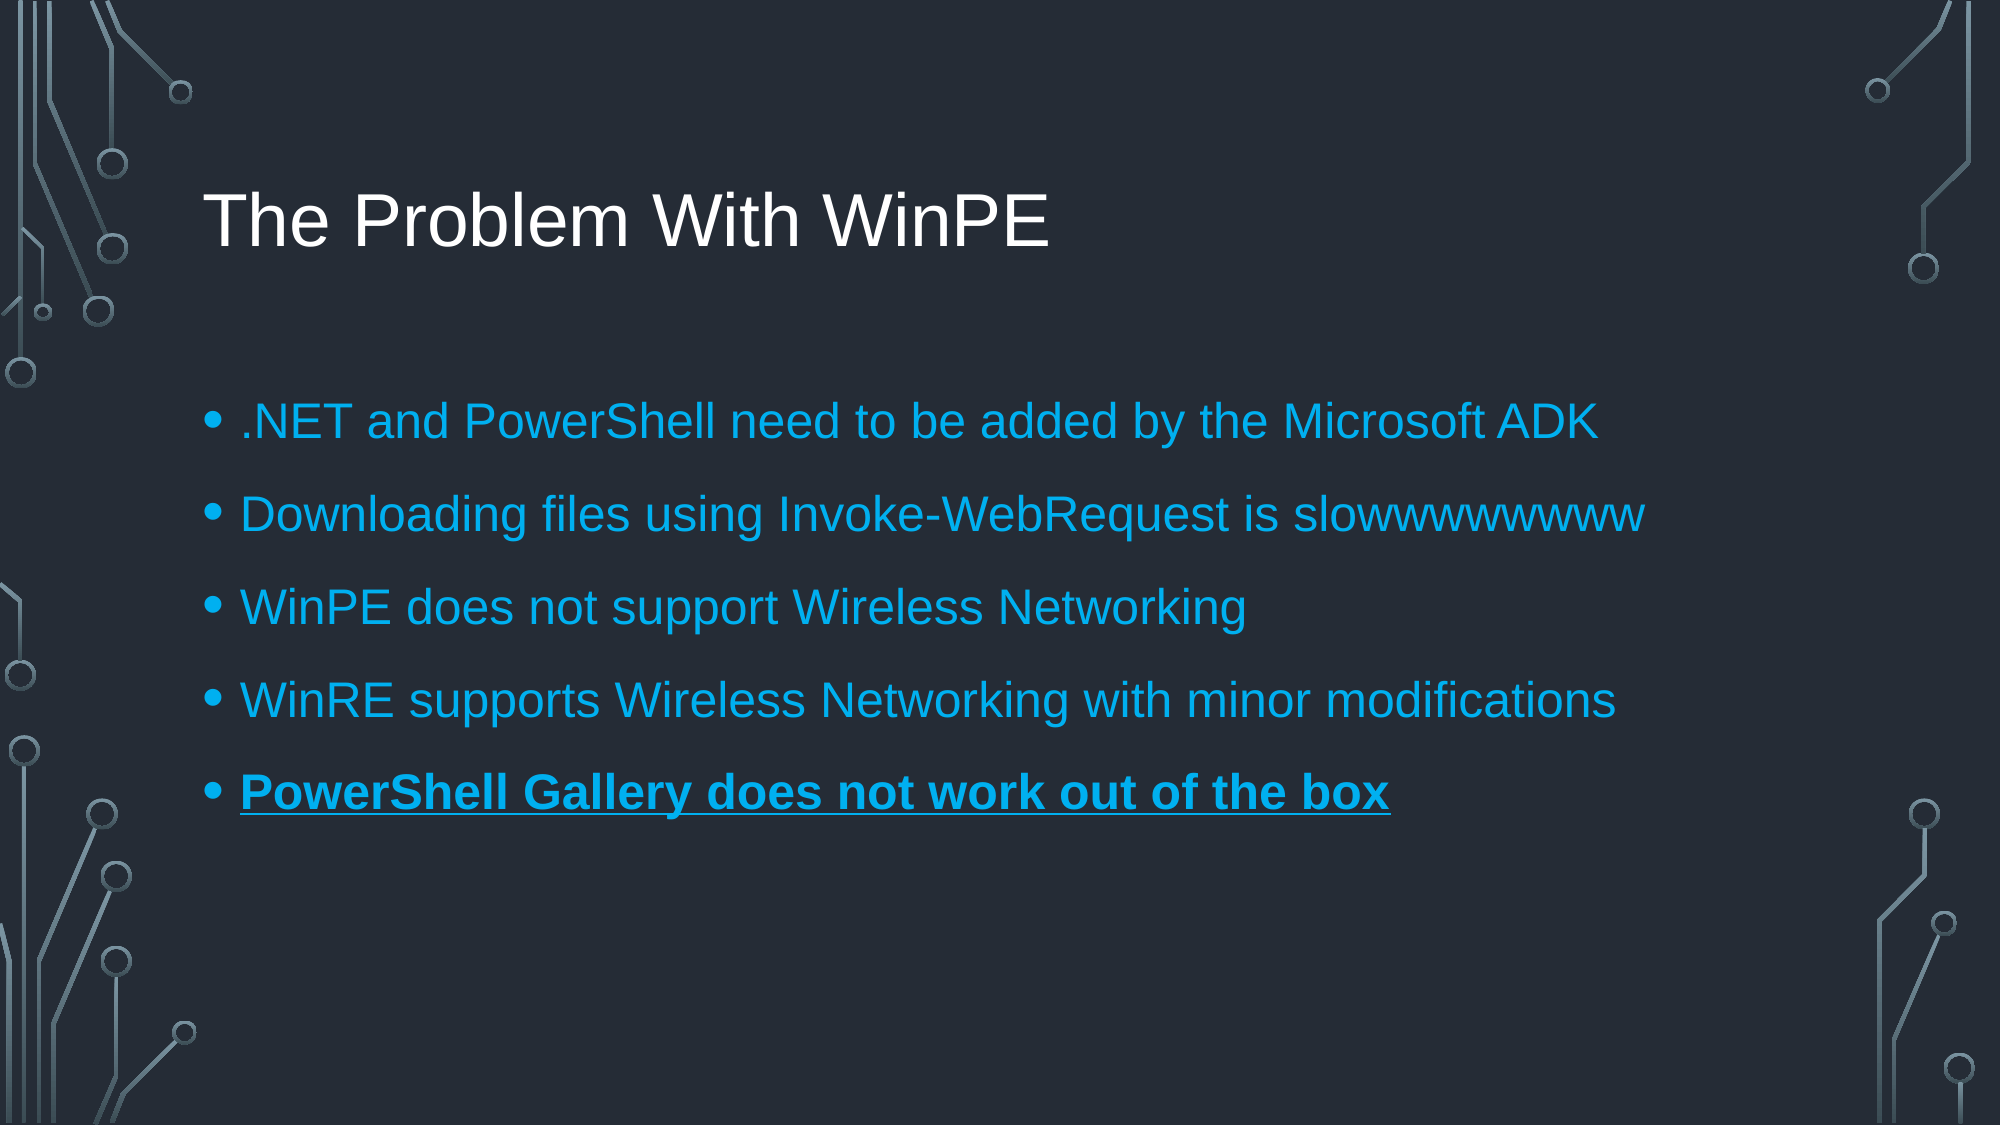

# The Problem With WinPE
.NET and PowerShell need to be added by the Microsoft ADK
Downloading files using Invoke-WebRequest is slowwwwwwww
WinPE does not support Wireless Networking
WinRE supports Wireless Networking with minor modifications
PowerShell Gallery does not work out of the box